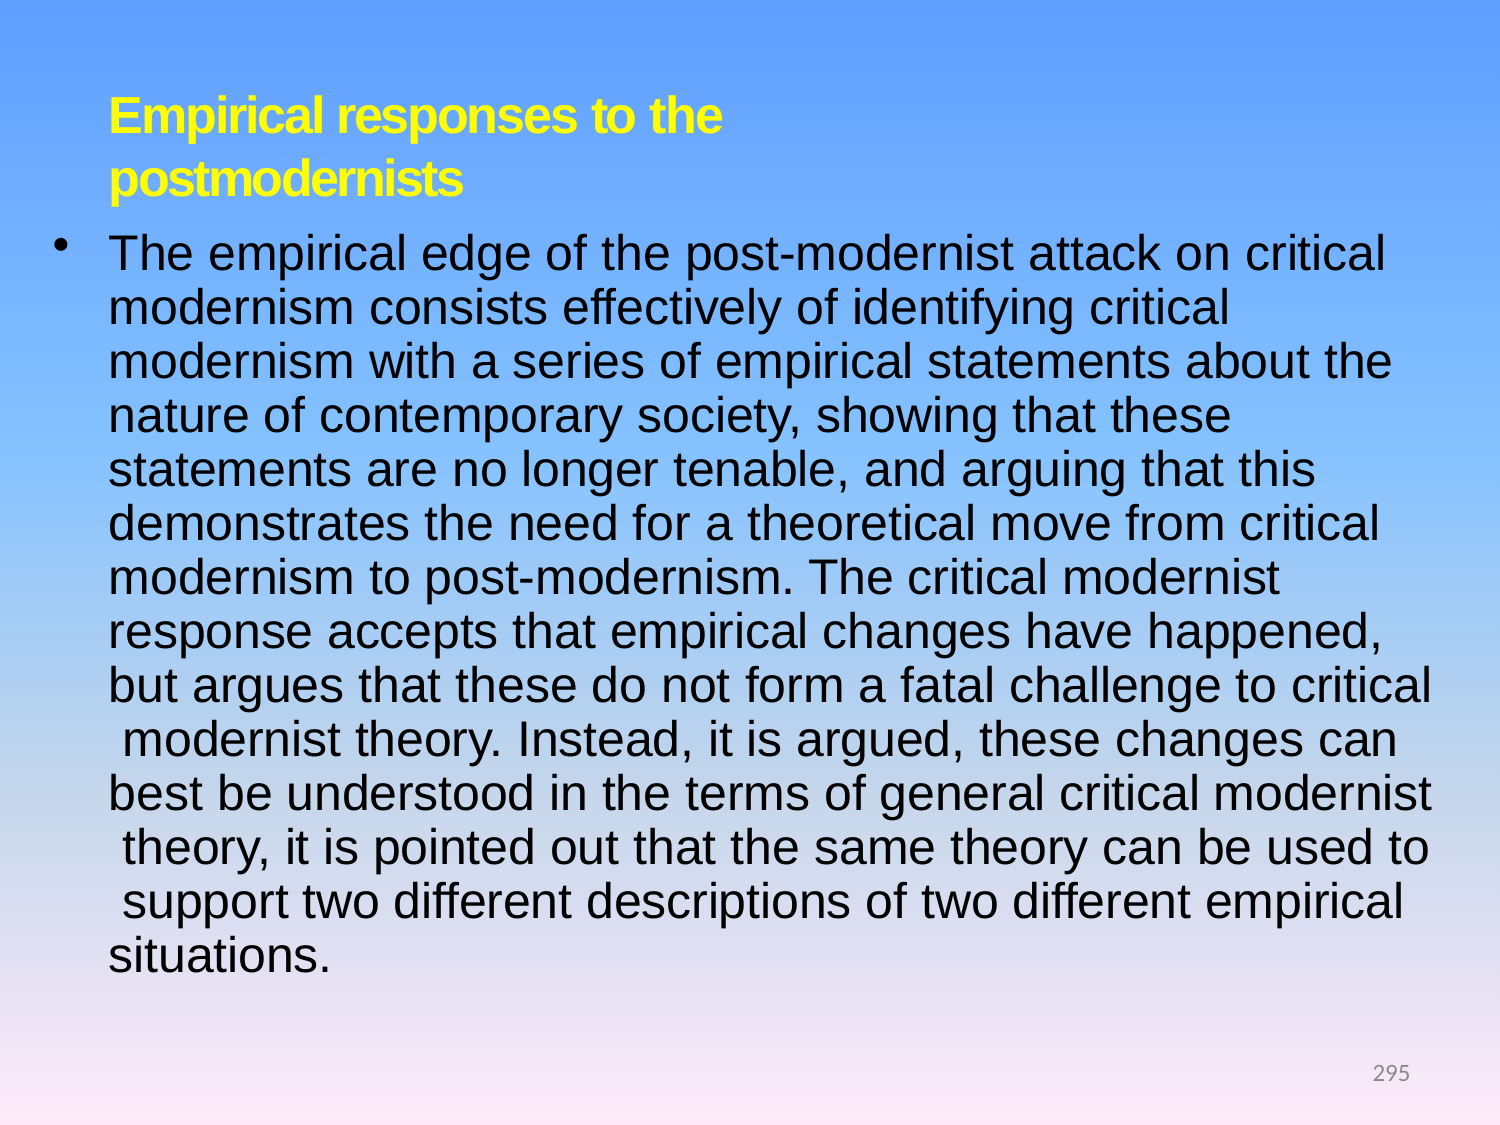

# Empirical responses to the postmodernists
The empirical edge of the post-modernist attack on critical  modernism consists effectively of identifying critical  modernism with a series of empirical statements about the  nature of contemporary society, showing that these  statements are no longer tenable, and arguing that this  demonstrates the need for a theoretical move from critical  modernism to post-modernism. The critical modernist  response accepts that empirical changes have happened,  but argues that these do not form a fatal challenge to critical  modernist theory. Instead, it is argued, these changes can  best be understood in the terms of general critical modernist  theory, it is pointed out that the same theory can be used to  support two different descriptions of two different empirical  situations.
295